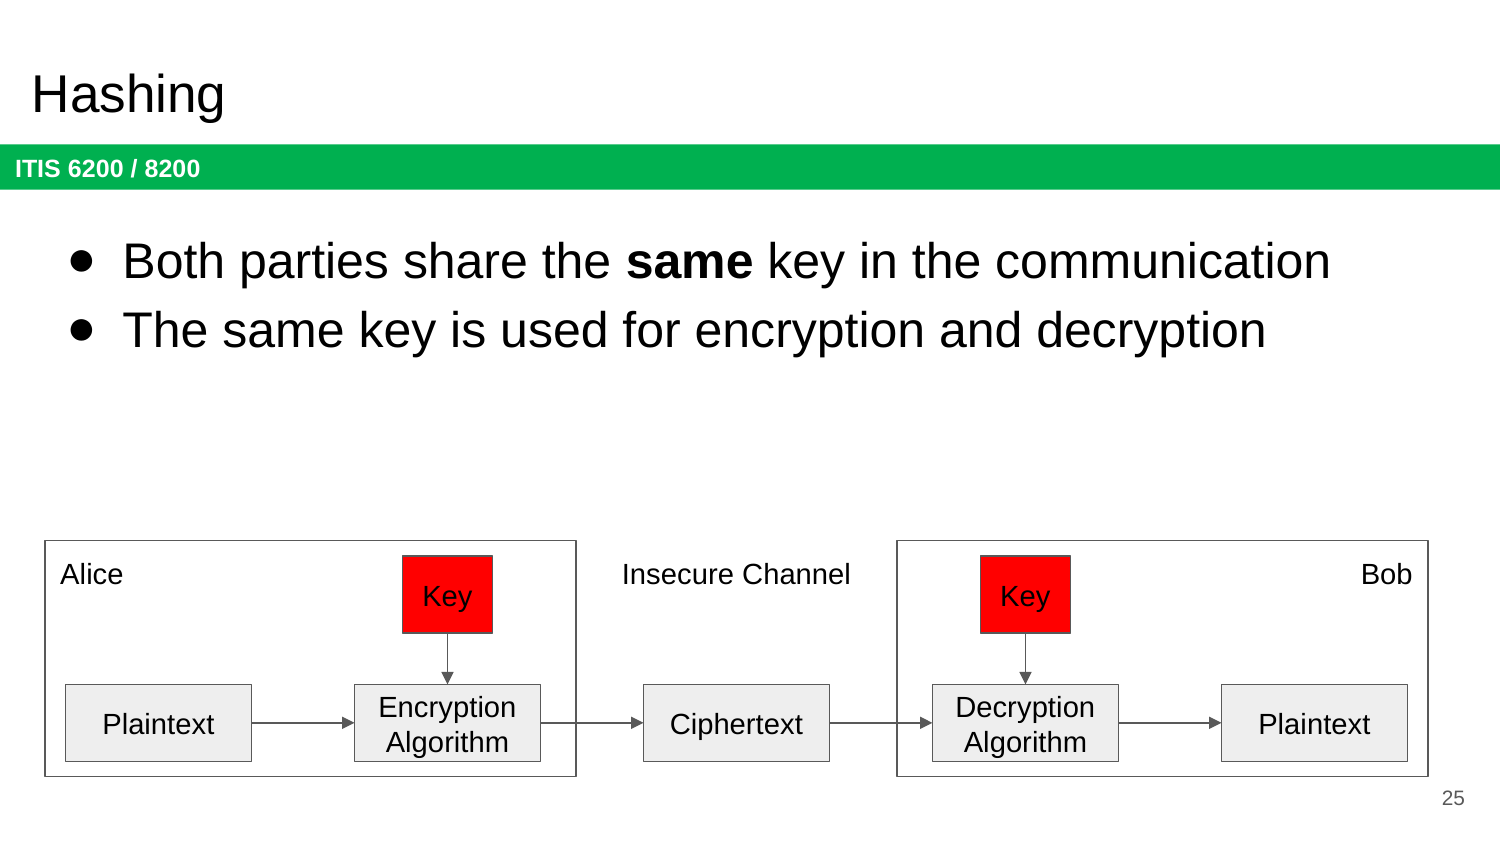

# Hashing
Both parties share the same key in the communication
The same key is used for encryption and decryption

Alice
Insecure Channel

Bob
Key
Key
Plaintext
Encryption Algorithm
Ciphertext
Plaintext
Decryption Algorithm
25